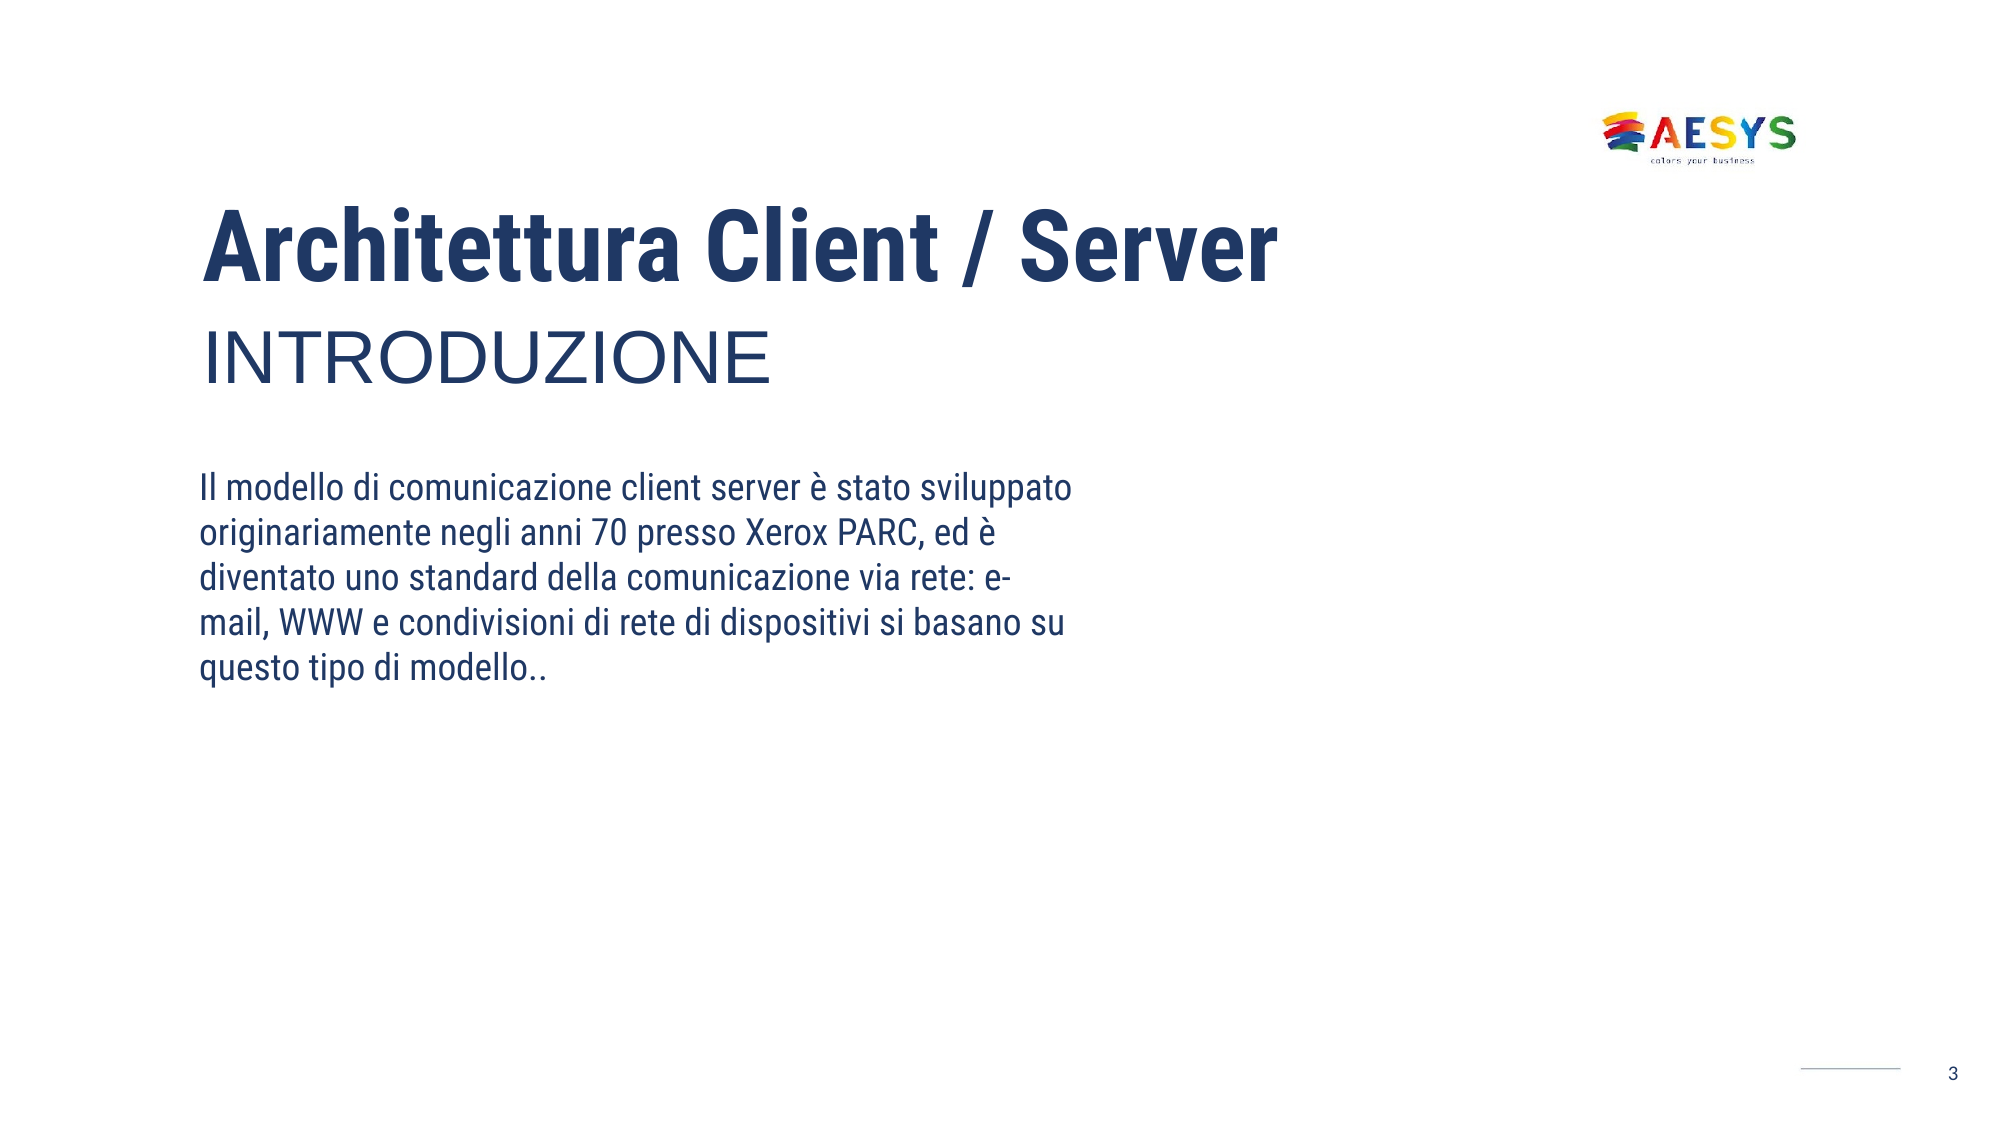

# Architettura Client / Server INTRODUZIONE
Il modello di comunicazione client server è stato sviluppato originariamente negli anni 70 presso Xerox PARC, ed è diventato uno standard della comunicazione via rete: e-mail, WWW e condivisioni di rete di dispositivi si basano su questo tipo di modello..

3